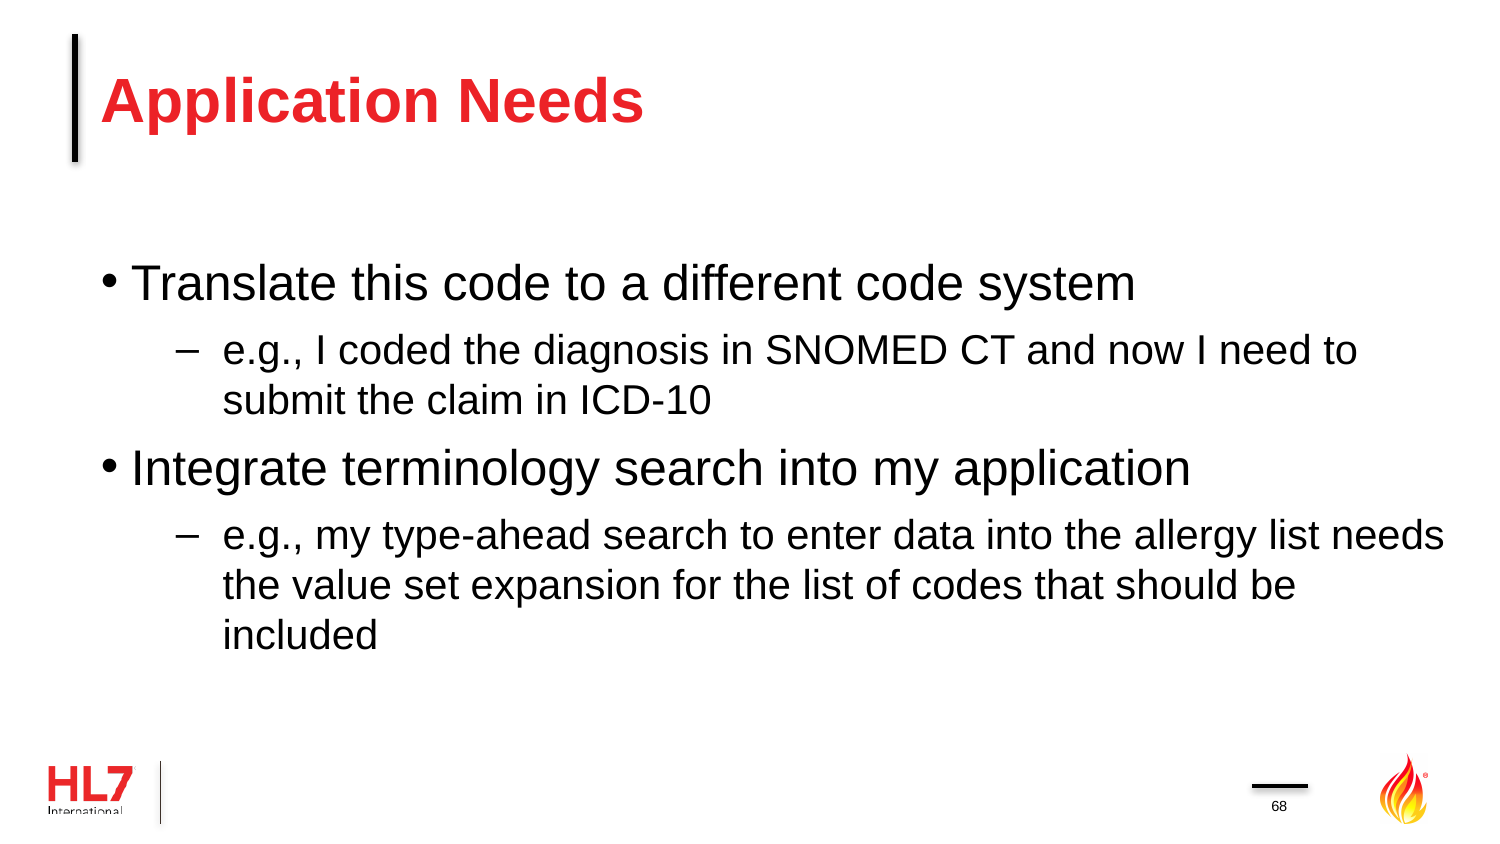

# Application Needs
Translate this code to a different code system
e.g., I coded the diagnosis in SNOMED CT and now I need to submit the claim in ICD-10
Integrate terminology search into my application
e.g., my type-ahead search to enter data into the allergy list needs the value set expansion for the list of codes that should be included
68